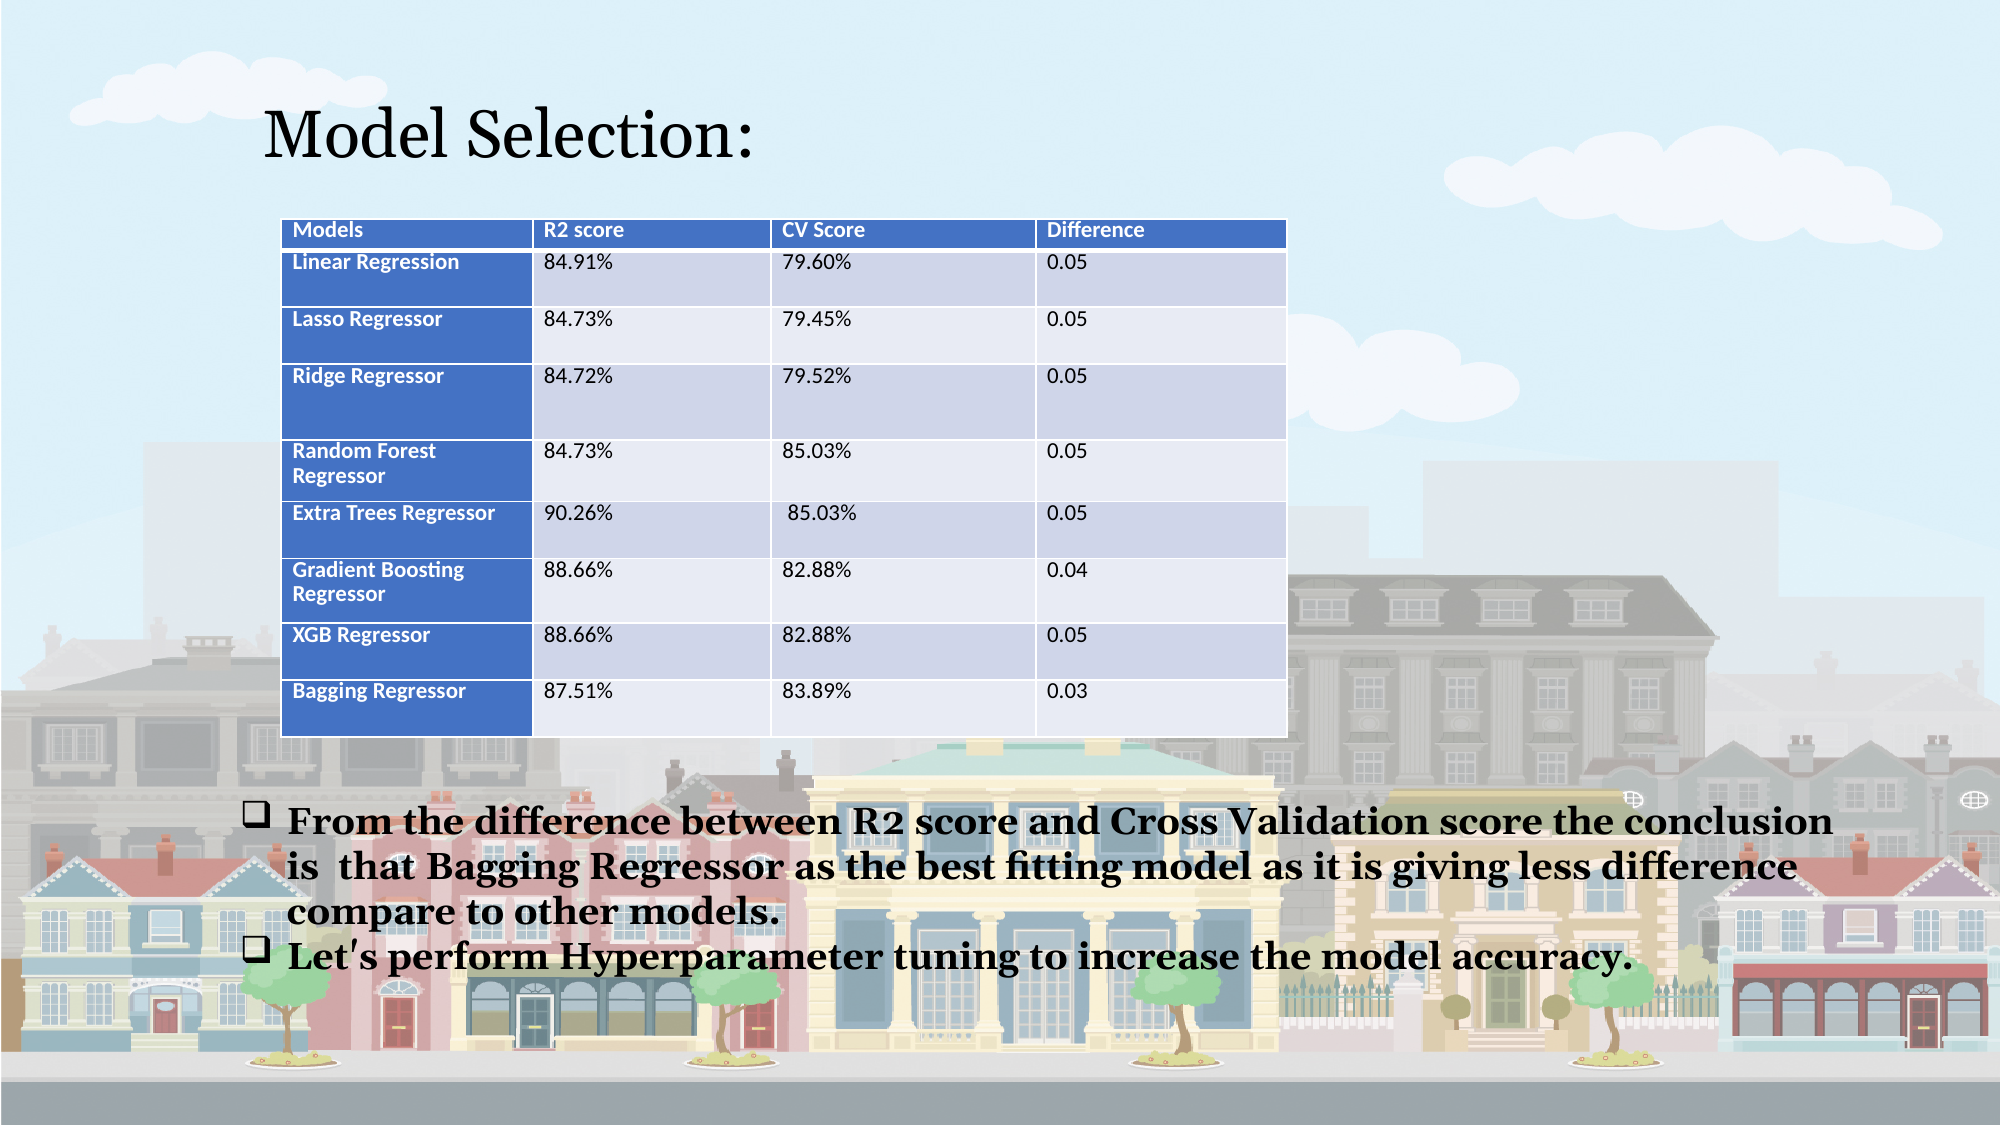

Model Selection:
| Models | R2 score | CV Score | Difference |
| --- | --- | --- | --- |
| Linear Regression | 84.91% | 79.60% | 0.05 |
| Lasso Regressor | 84.73% | 79.45% | 0.05 |
| Ridge Regressor | 84.72% | 79.52% | 0.05 |
| Random Forest Regressor | 84.73% | 85.03% | 0.05 |
| Extra Trees Regressor | 90.26% | 85.03% | 0.05 |
| Gradient Boosting Regressor | 88.66% | 82.88% | 0.04 |
| XGB Regressor | 88.66% | 82.88% | 0.05 |
| Bagging Regressor | 87.51% | 83.89% | 0.03 |
From the difference between R2 score and Cross Validation score the conclusion is  that Bagging Regressor as the best fitting model as it is giving less difference compare to other models.
Let's perform Hyperparameter tuning to increase the model accuracy.